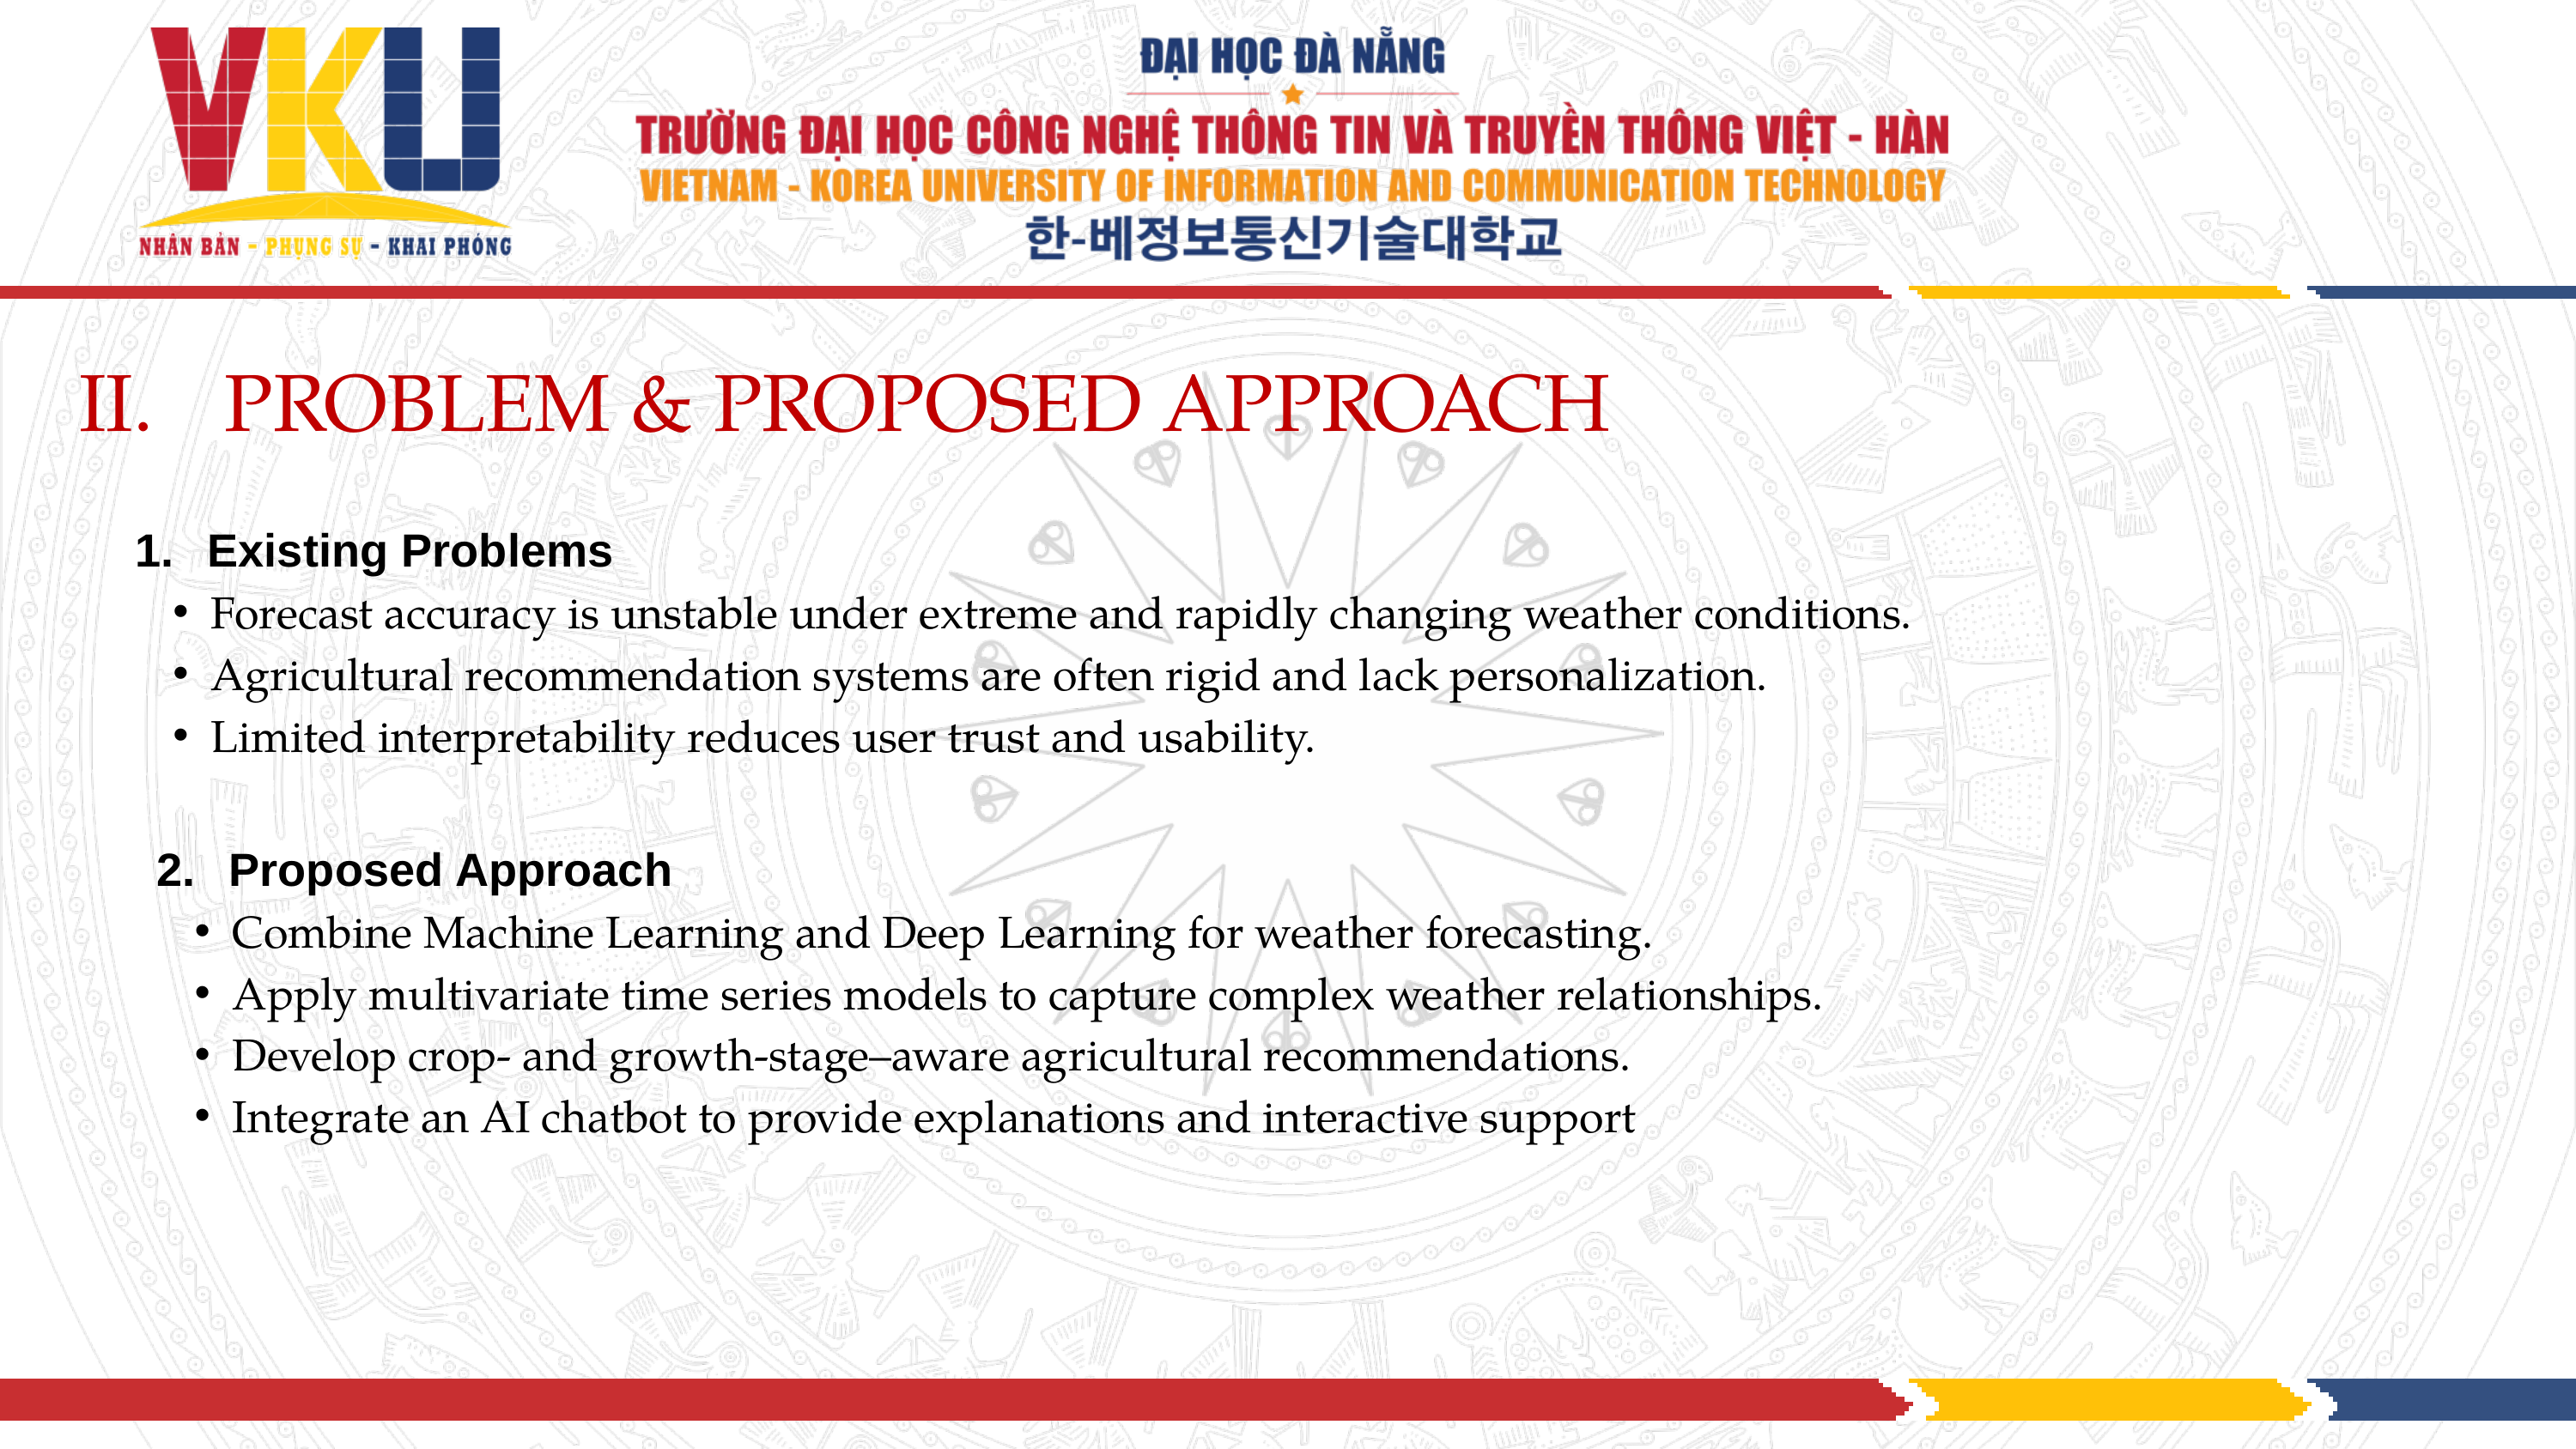

PROBLEM & PROPOSED APPROACH
Existing Problems
Forecast accuracy is unstable under extreme and rapidly changing weather conditions.
Agricultural recommendation systems are often rigid and lack personalization.
Limited interpretability reduces user trust and usability.
Proposed Approach
Combine Machine Learning and Deep Learning for weather forecasting.
Apply multivariate time series models to capture complex weather relationships.
Develop crop- and growth-stage–aware agricultural recommendations.
Integrate an AI chatbot to provide explanations and interactive support